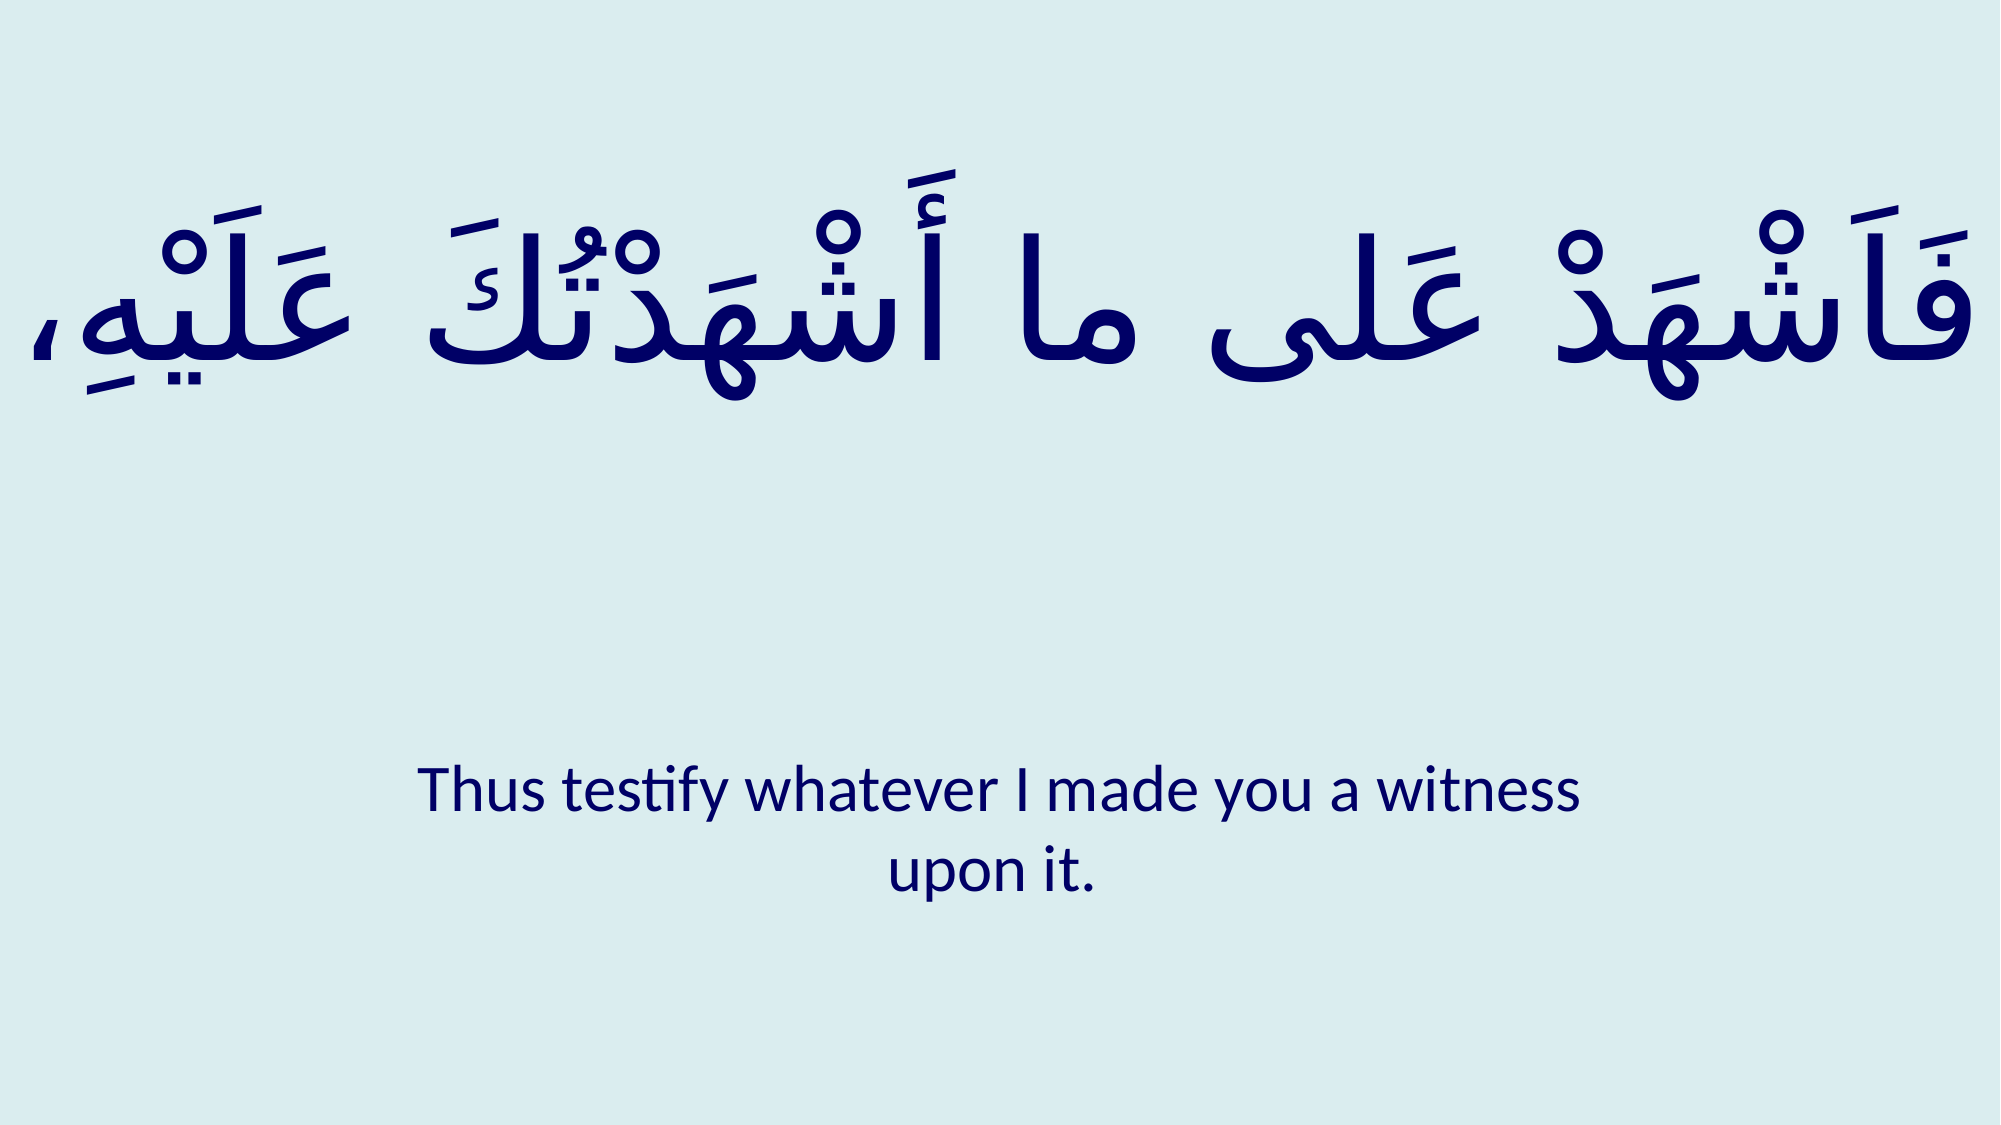

# فَاَشْهَدْ عَلى ما أَشْهَدْتُكَ عَلَيْهِ،
Thus testify whatever I made you a witness upon it.